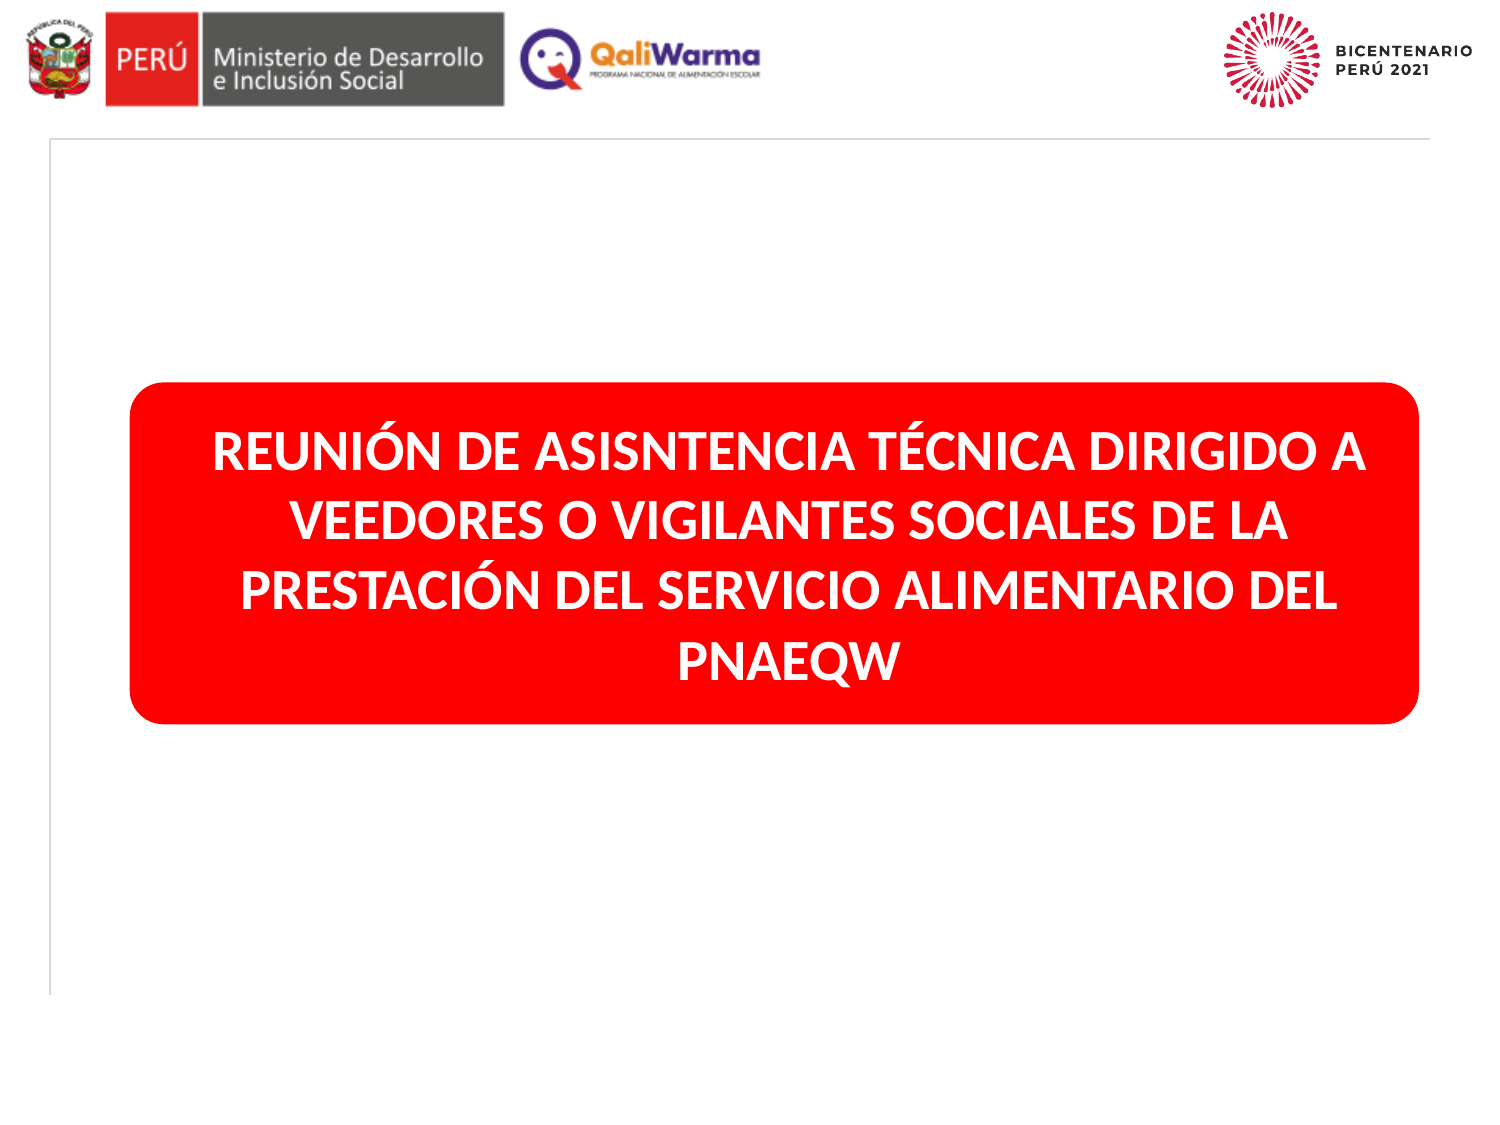

REUNIÓN DE ASISNTENCIA TÉCNICA DIRIGIDO A VEEDORES O VIGILANTES SOCIALES DE LA PRESTACIÓN DEL SERVICIO ALIMENTARIO DEL PNAEQW